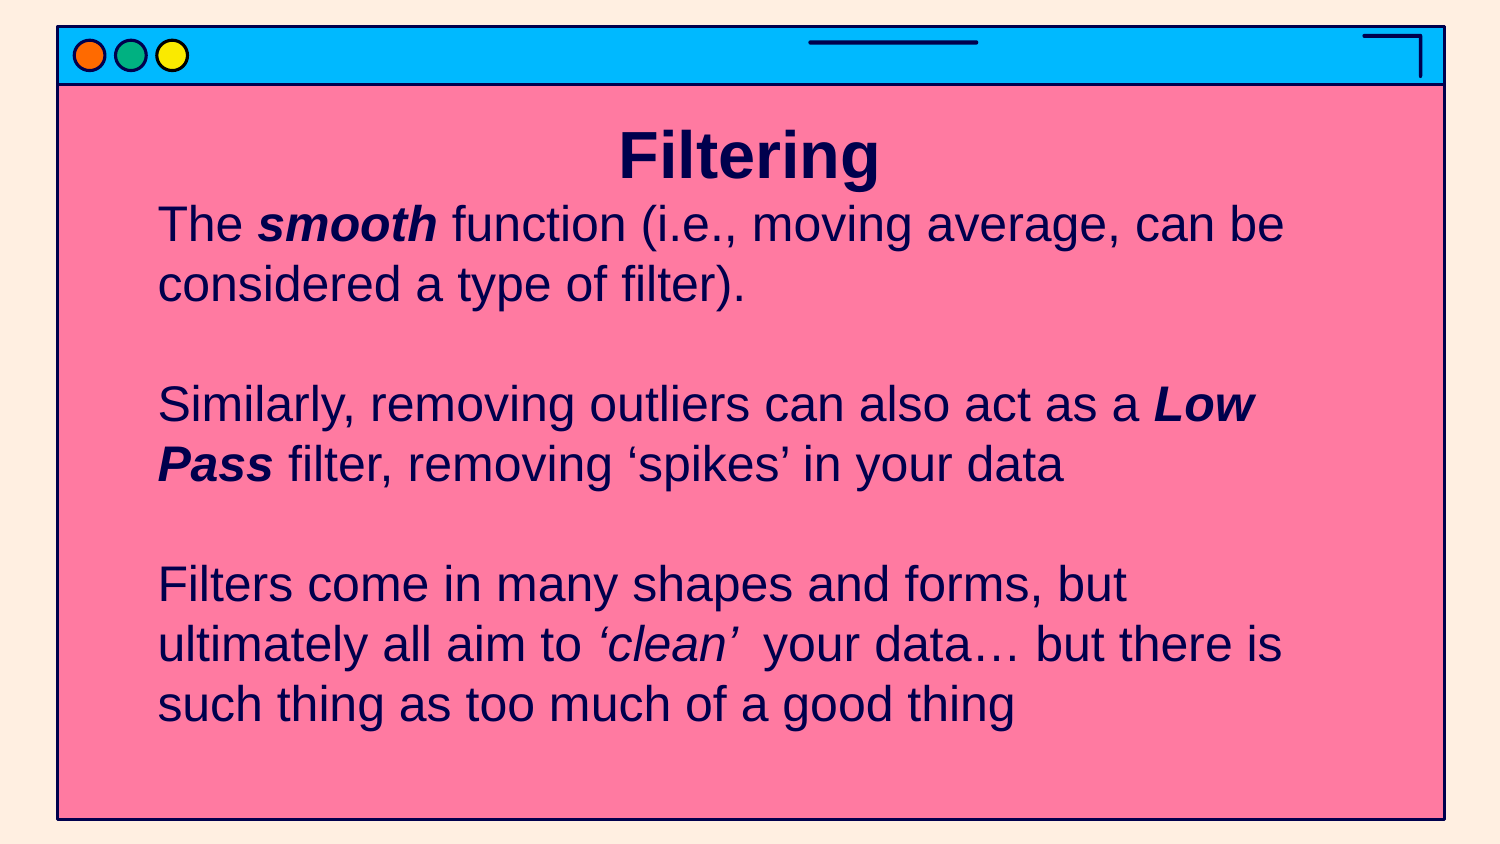

# Filtering
The smooth function (i.e., moving average, can be considered a type of filter).

Similarly, removing outliers can also act as a Low Pass filter, removing ‘spikes’ in your data

Filters come in many shapes and forms, but ultimately all aim to ‘clean’  your data… but there is such thing as too much of a good thing